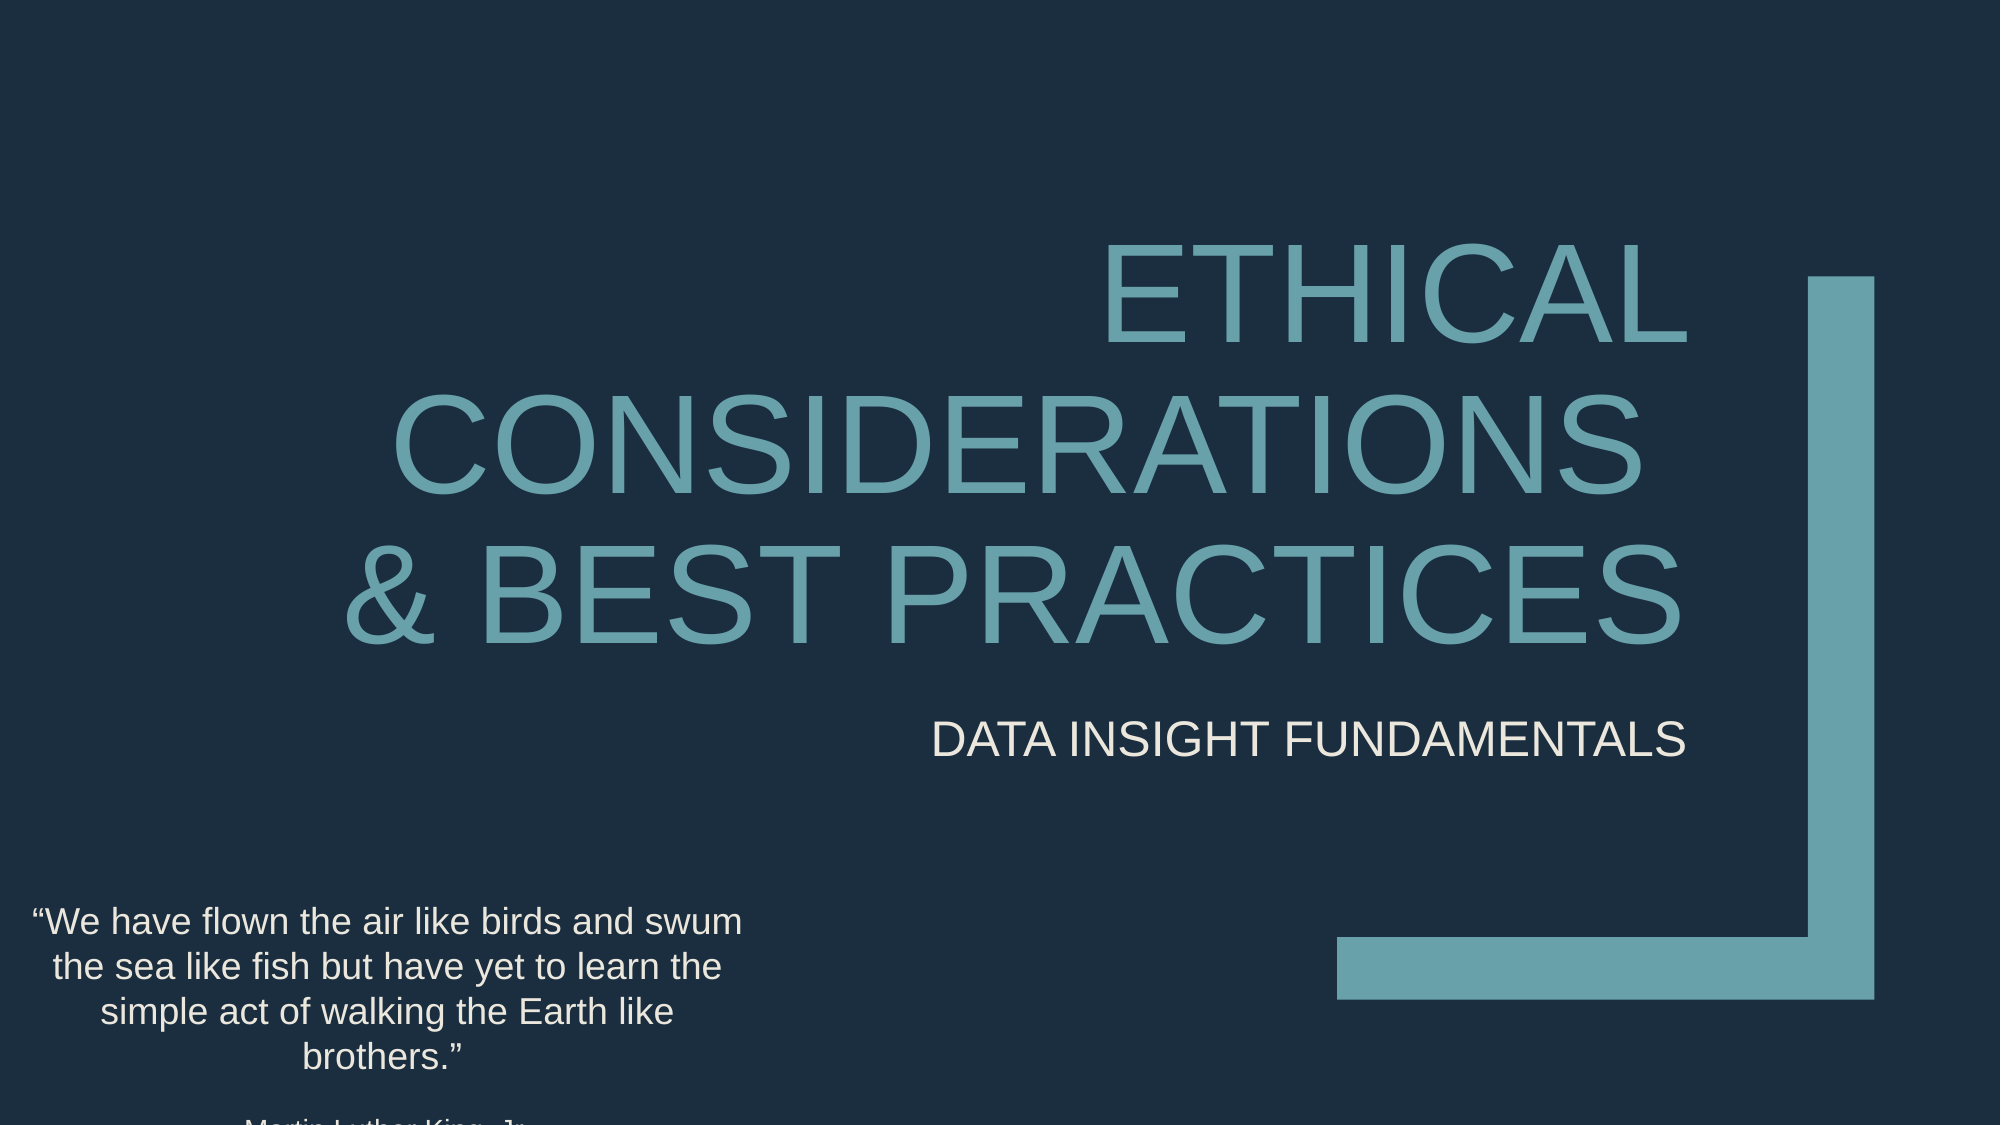

# ETHICAL CONSIDERATIONS & BEST PRACTICES
DATA INSIGHT FUNDAMENTALS
“We have flown the air like birds and swum the sea like fish but have yet to learn the simple act of walking the Earth like brothers.”

Martin Luther King, Jr.